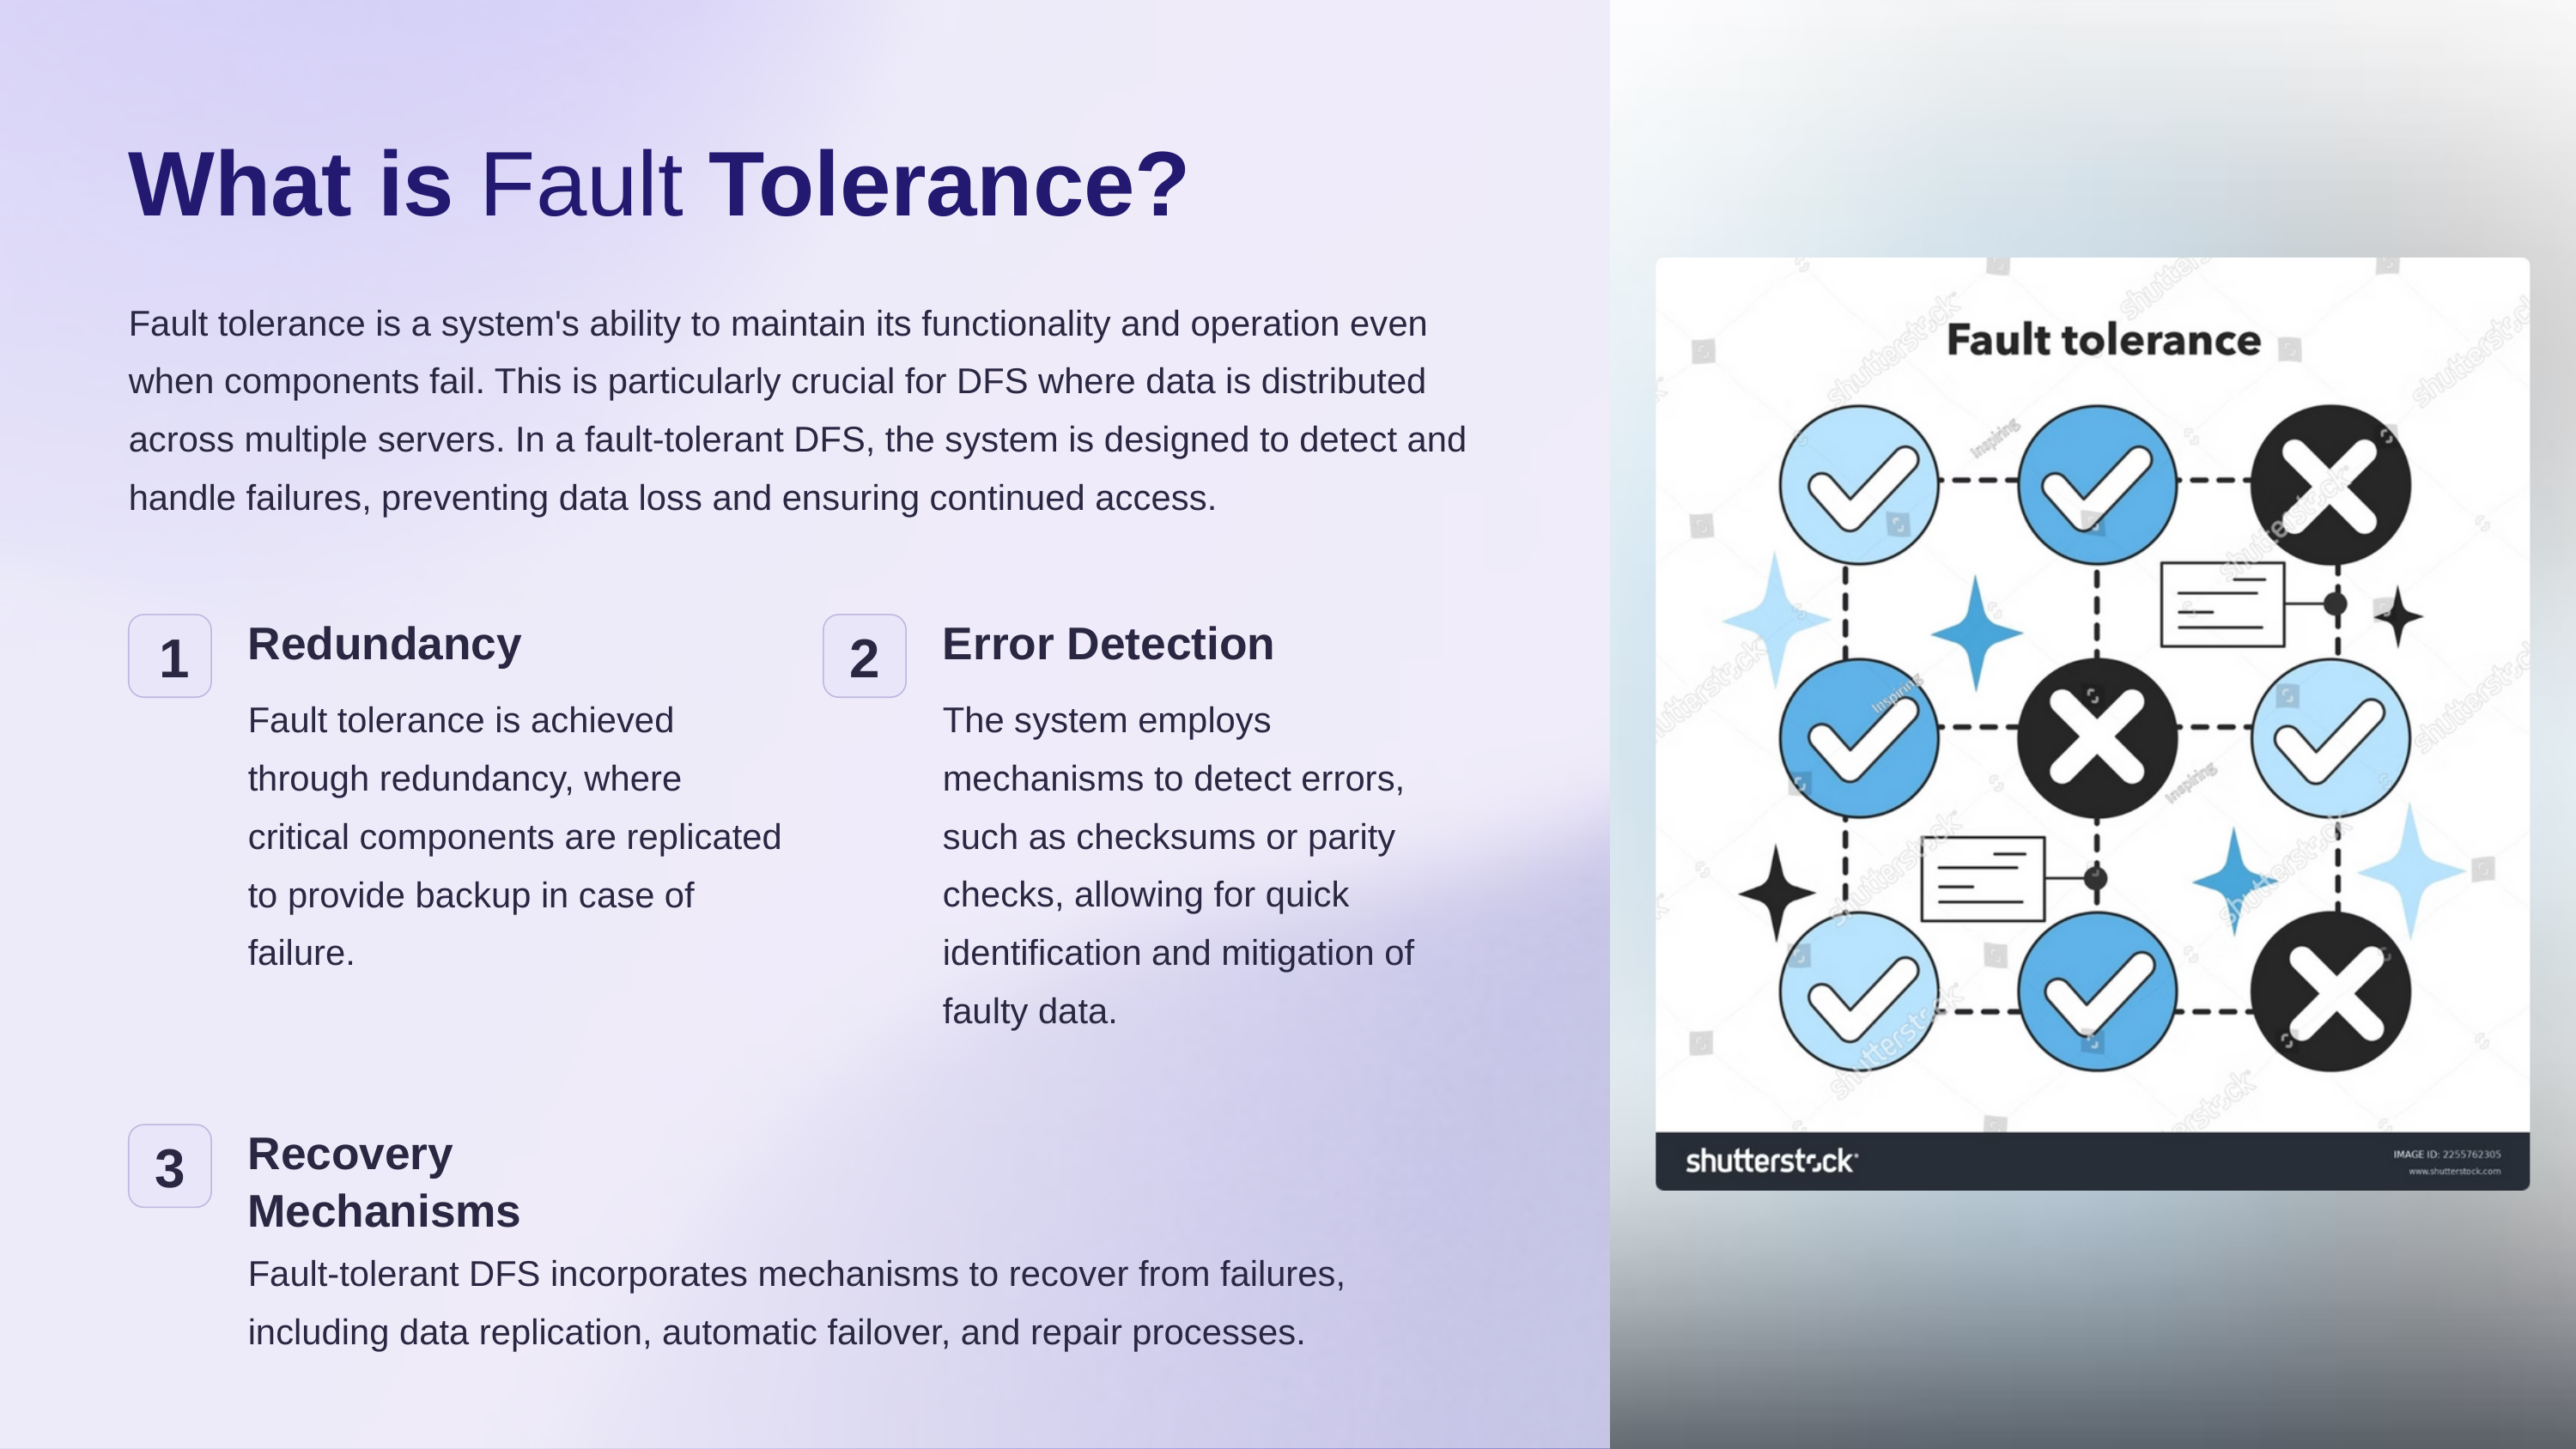

What is Fault Tolerance?

Fault tolerance is a system's ability to maintain its functionality and operation even when components fail. This is particularly crucial for DFS where data is distributed across multiple servers. In a fault-tolerant DFS, the system is designed to detect and handle failures, preventing data loss and ensuring continued access.
Redundancy
Error Detection

1
2
Fault tolerance is achieved through redundancy, where critical components are replicated to provide backup in case of failure.
The system employs mechanisms to detect errors, such as checksums or parity checks, allowing for quick identification and mitigation of faulty data.
Recovery Mechanisms

3
Fault-tolerant DFS incorporates mechanisms to recover from failures, including data replication, automatic failover, and repair processes.